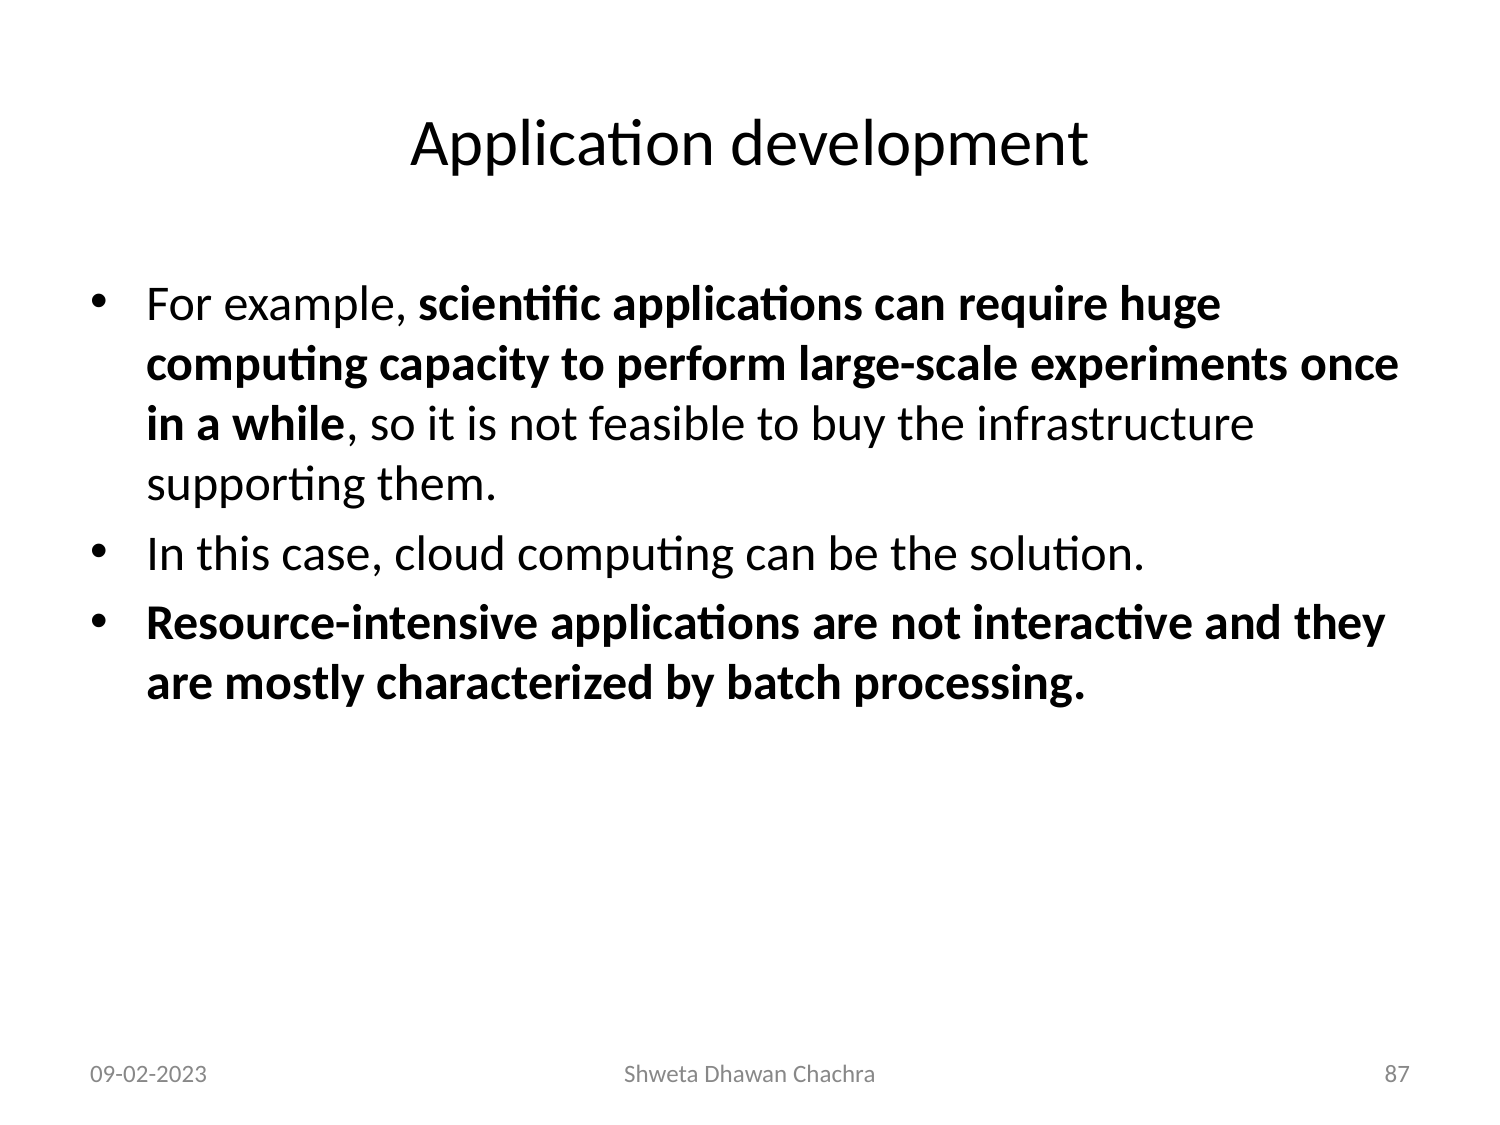

# Application development
For example, scientific applications can require huge computing capacity to perform large-scale experiments once in a while, so it is not feasible to buy the infrastructure supporting them.
In this case, cloud computing can be the solution.
Resource-intensive applications are not interactive and they are mostly characterized by batch processing.
09-02-2023
Shweta Dhawan Chachra
87